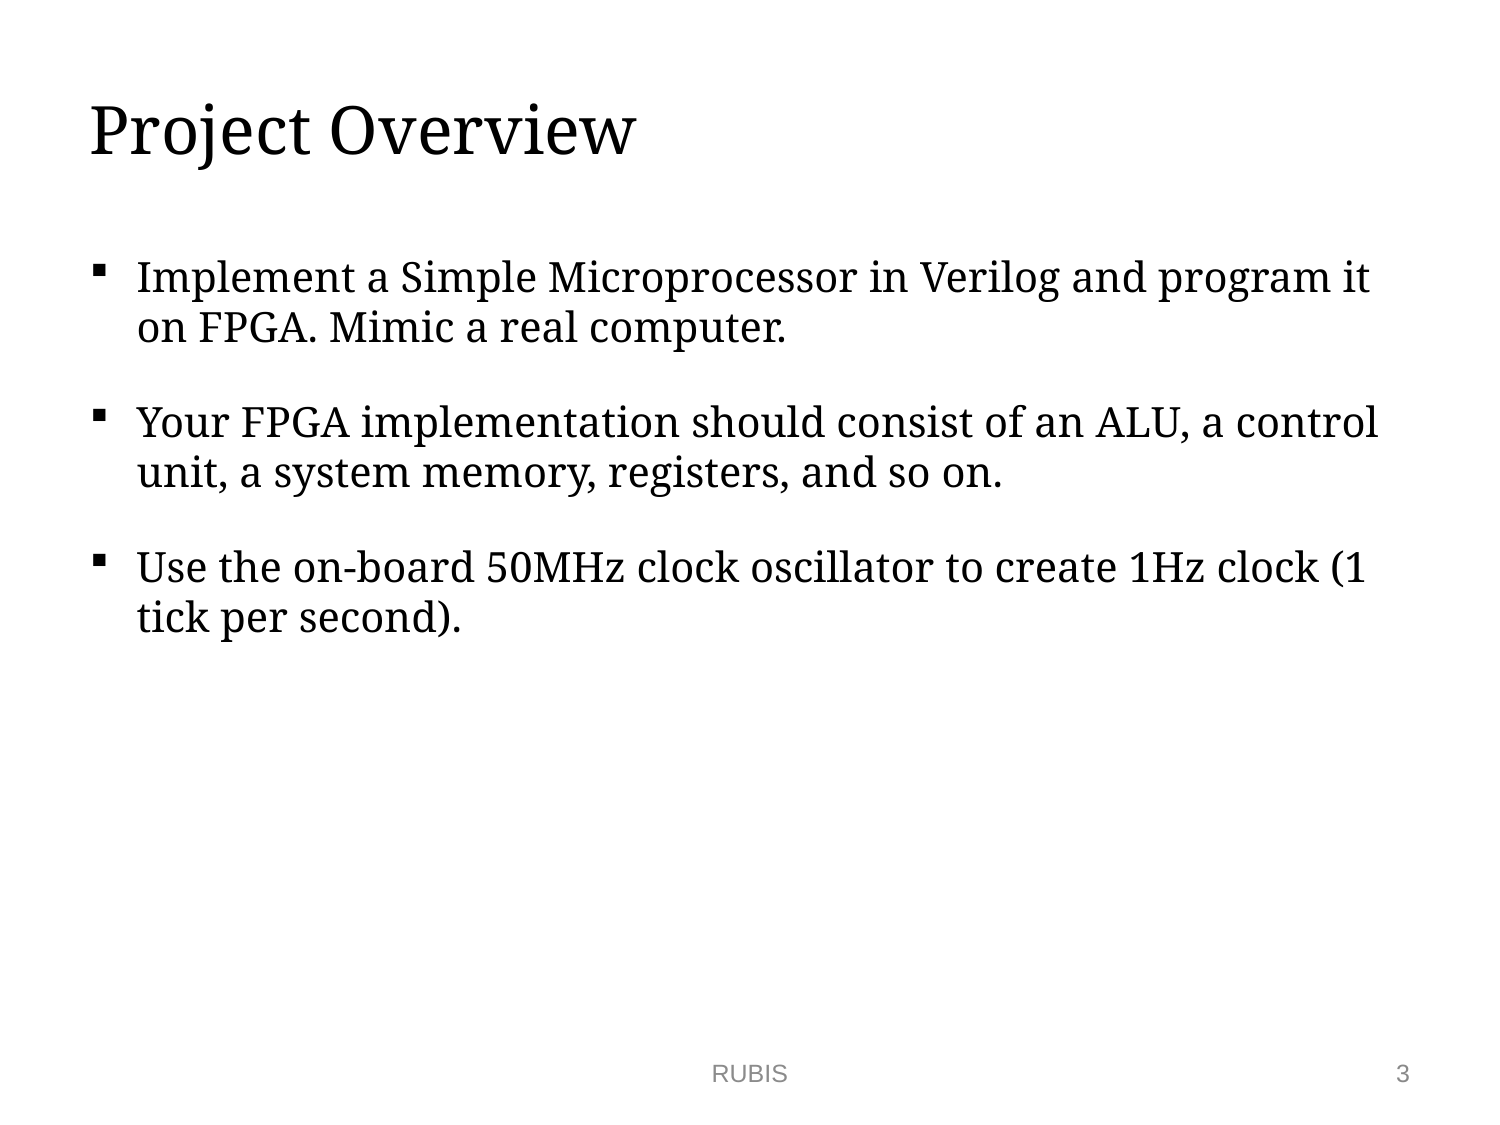

Project Overview
Implement a Simple Microprocessor in Verilog and program it on FPGA. Mimic a real computer.

Your FPGA implementation should consist of an ALU, a control unit, a system memory, registers, and so on.

Use the on-board 50MHz clock oscillator to create 1Hz clock (1 tick per second).

RUBIS
3